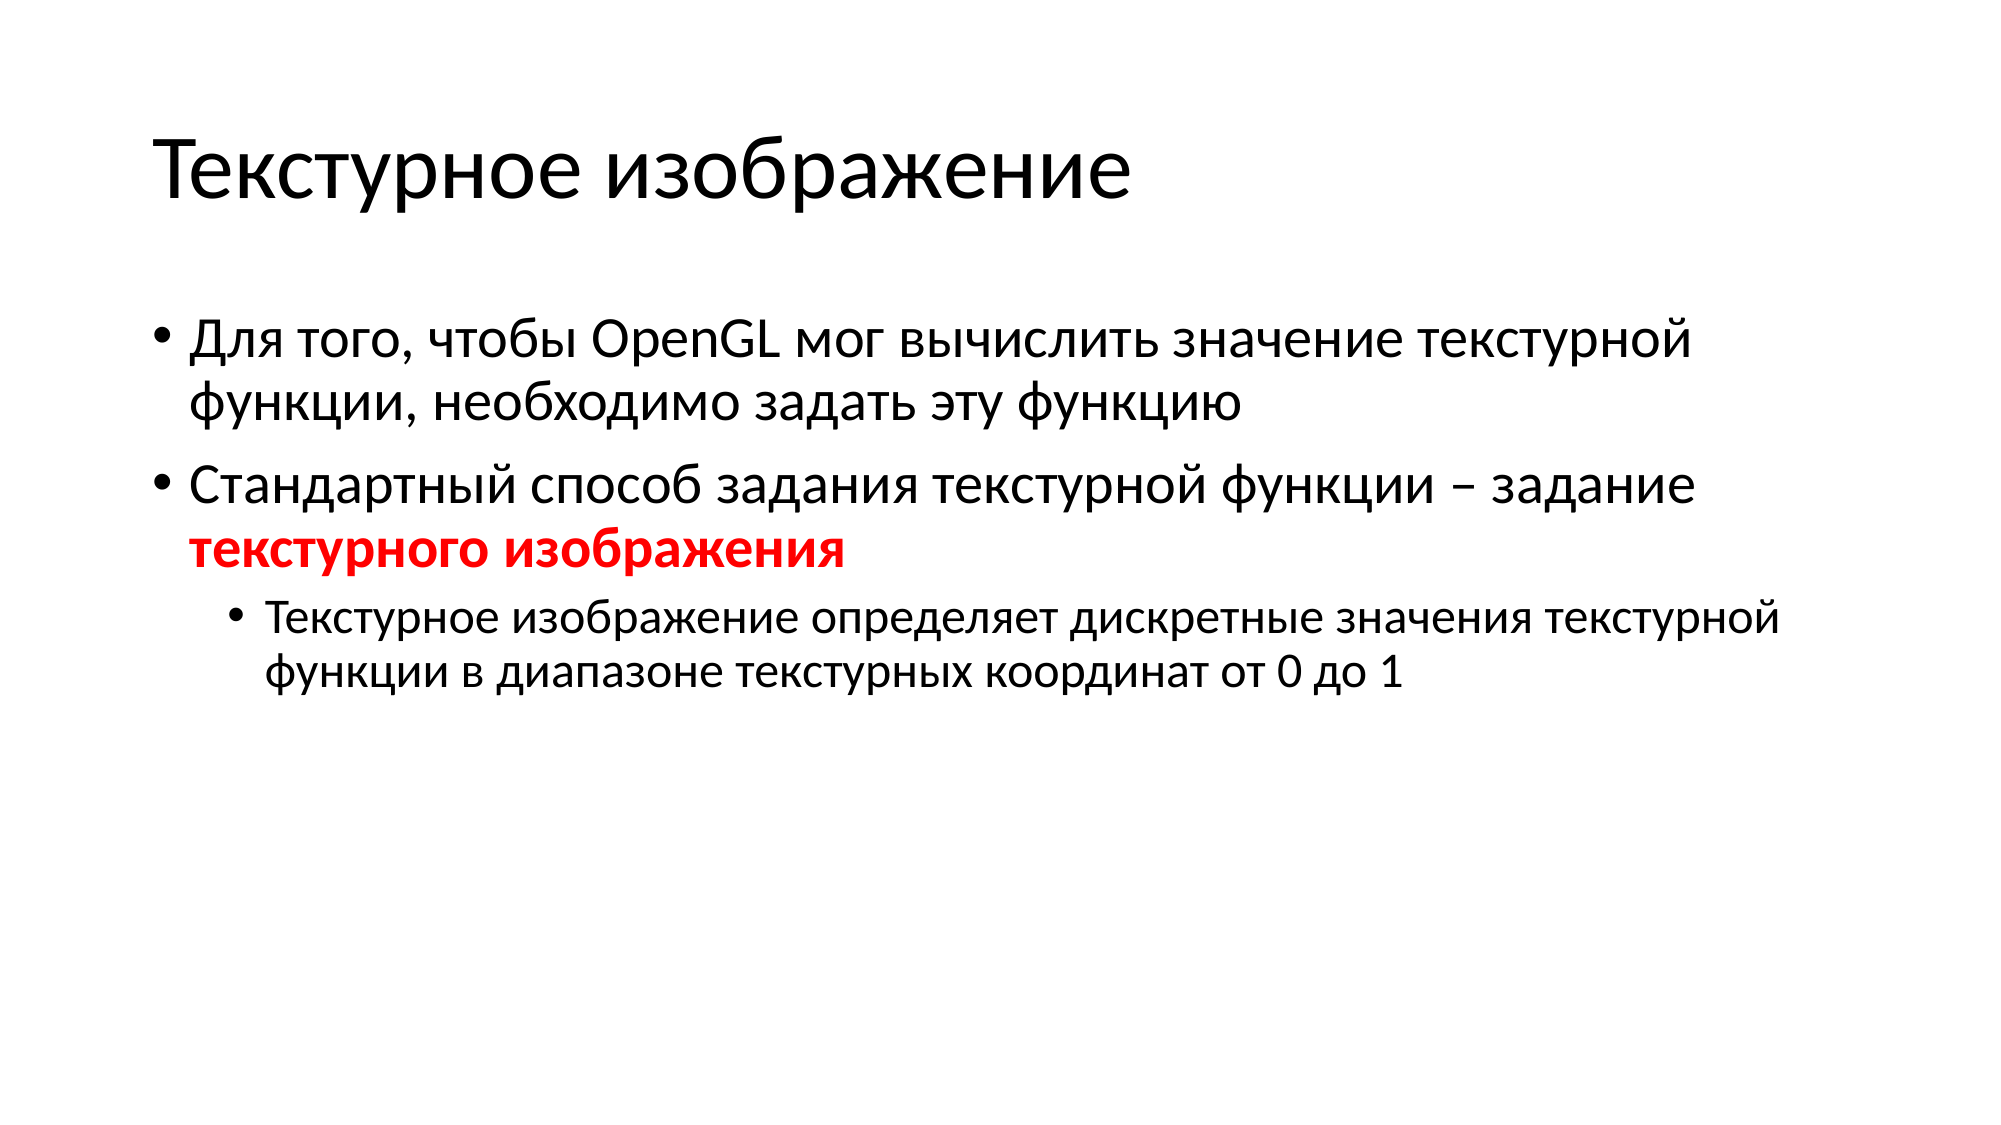

# Текстурное изображение
Для того, чтобы OpenGL мог вычислить значение текстурной функции, необходимо задать эту функцию
Стандартный способ задания текстурной функции – задание текстурного изображения
Текстурное изображение определяет дискретные значения текстурной функции в диапазоне текстурных координат от 0 до 1